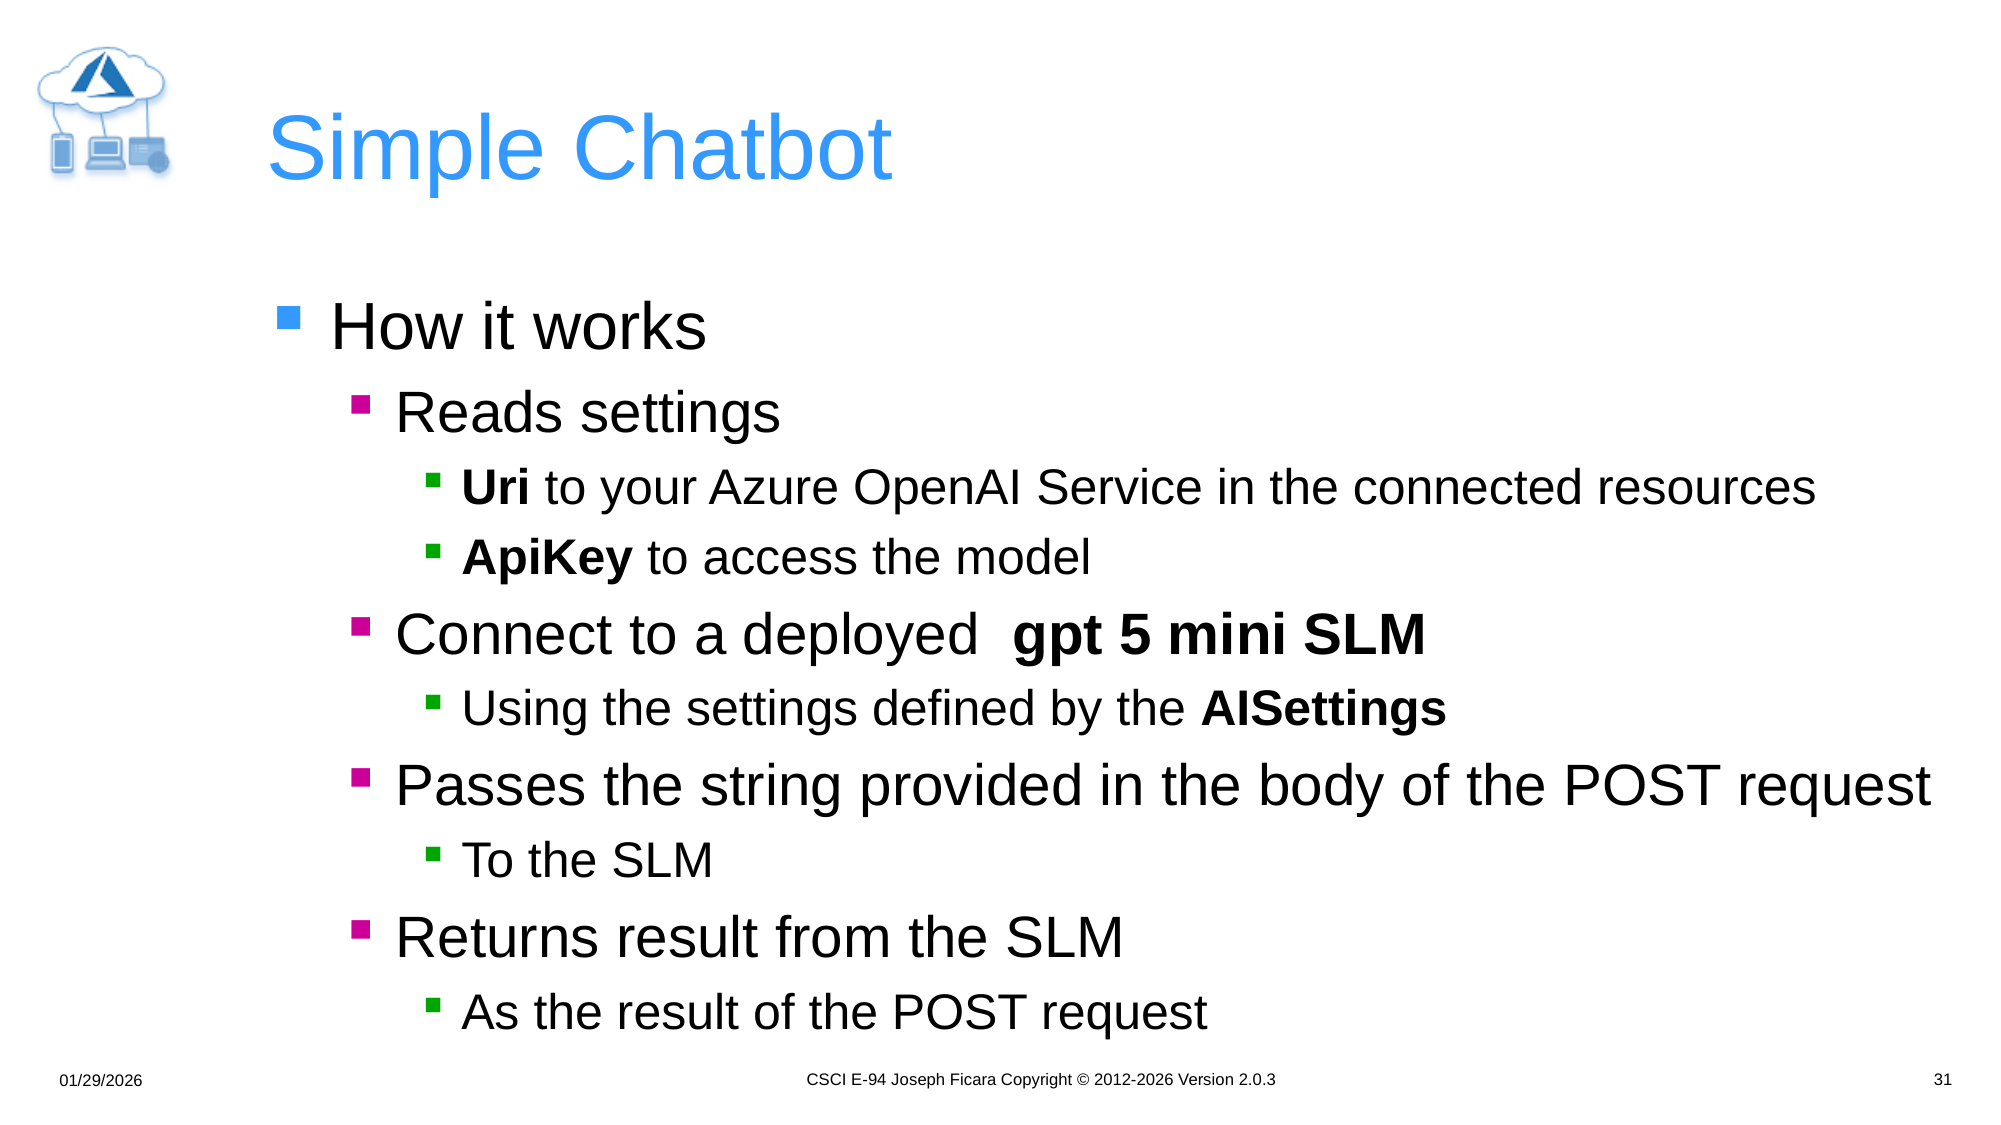

# Simple Chatbot
How it works
Reads settings
Uri to your Azure OpenAI Service in the connected resources
ApiKey to access the model
Connect to a deployed  gpt 5 mini SLM
Using the settings defined by the AISettings
Passes the string provided in the body of the POST request
To the SLM
Returns result from the SLM
As the result of the POST request
CSCI E-94 Joseph Ficara Copyright © 2012-2026 Version 2.0.3
31
01/29/2026